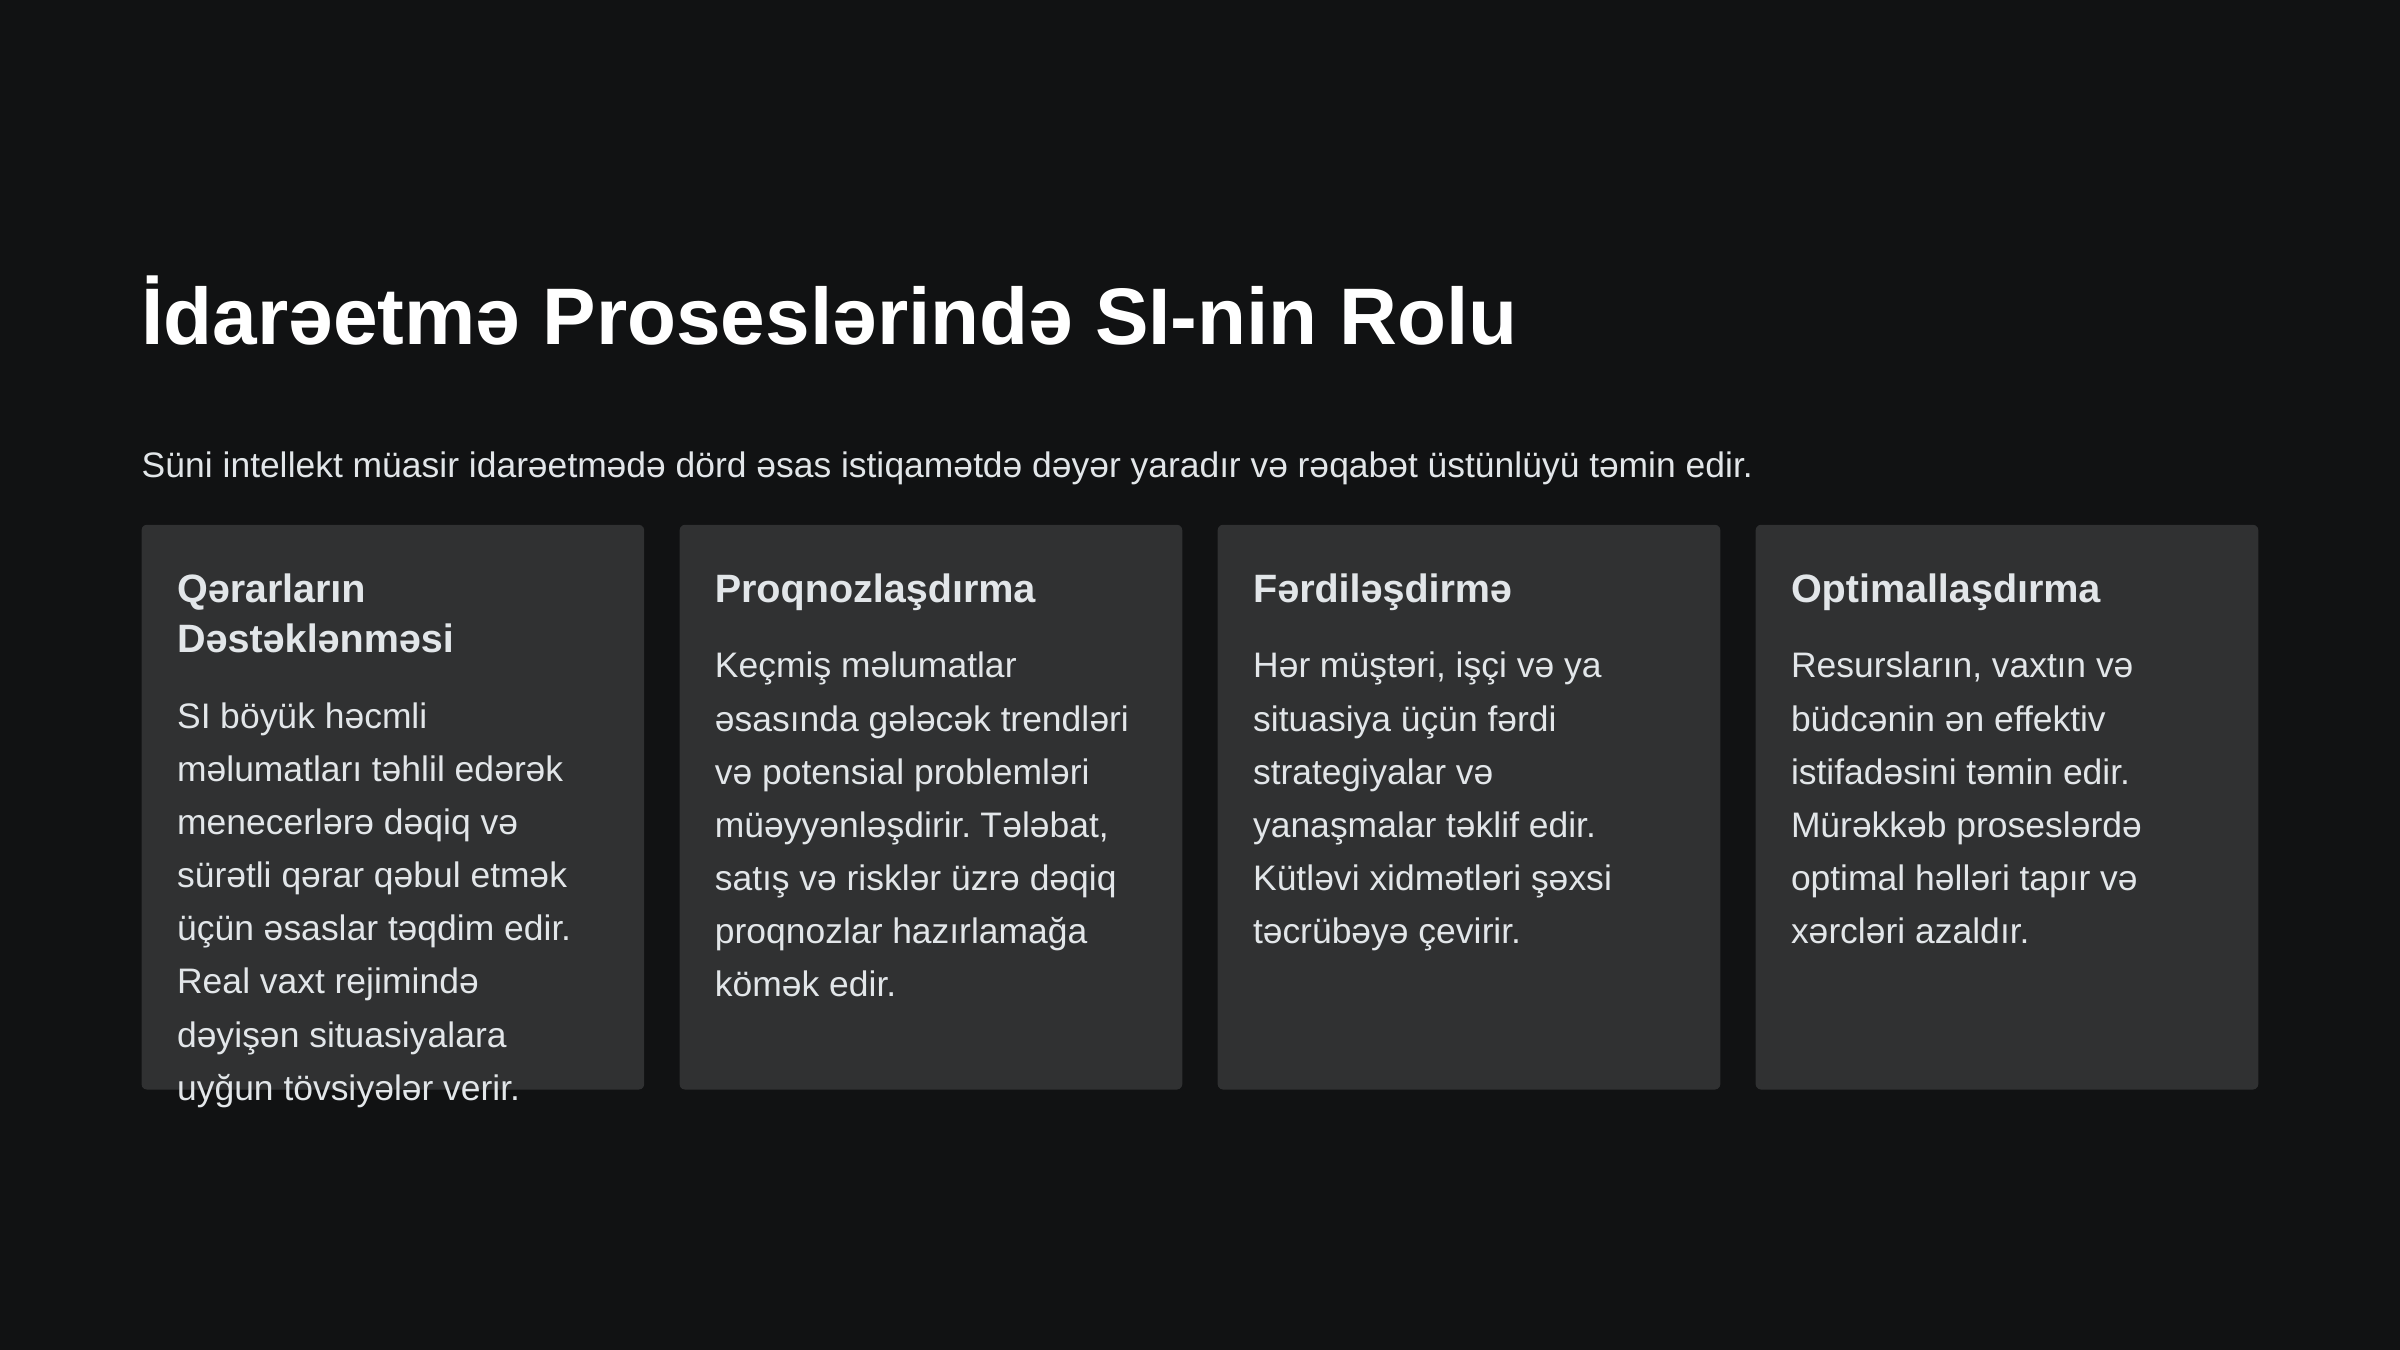

İdarəetmə Proseslərində SI-nin Rolu
Süni intellekt müasir idarəetmədə dörd əsas istiqamətdə dəyər yaradır və rəqabət üstünlüyü təmin edir.

Qərarların Dəstəklənməsi
Proqnozlaşdırma
Fərdiləşdirmə
Optimallaşdırma
Keçmiş məlumatlar əsasında gələcək trendləri və potensial problemləri müəyyənləşdirir. Tələbat, satış və risklər üzrə dəqiq proqnozlar hazırlamağa kömək edir.
Hər müştəri, işçi və ya situasiya üçün fərdi strategiyalar və yanaşmalar təklif edir. Kütləvi xidmətləri şəxsi təcrübəyə çevirir.
Resursların, vaxtın və büdcənin ən effektiv istifadəsini təmin edir. Mürəkkəb proseslərdə optimal həlləri tapır və xərcləri azaldır.
SI böyük həcmli məlumatları təhlil edərək menecerlərə dəqiq və sürətli qərar qəbul etmək üçün əsaslar təqdim edir. Real vaxt rejimində dəyişən situasiyalara uyğun tövsiyələr verir.